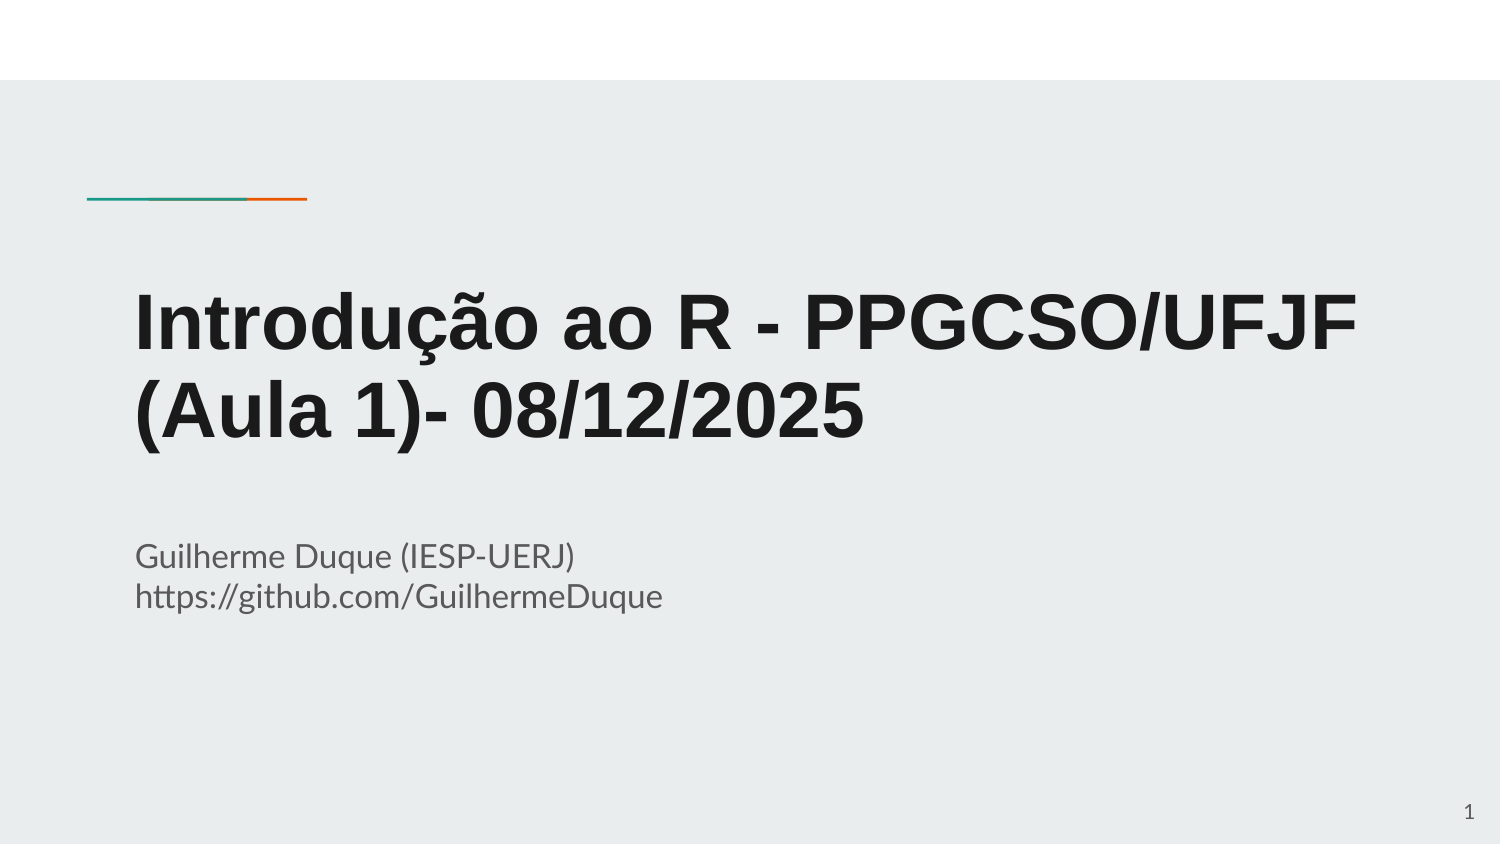

# Introdução ao R - PPGCSO/UFJF
(Aula 1)- 08/12/2025
Guilherme Duque (IESP-UERJ)
https://github.com/GuilhermeDuque

1